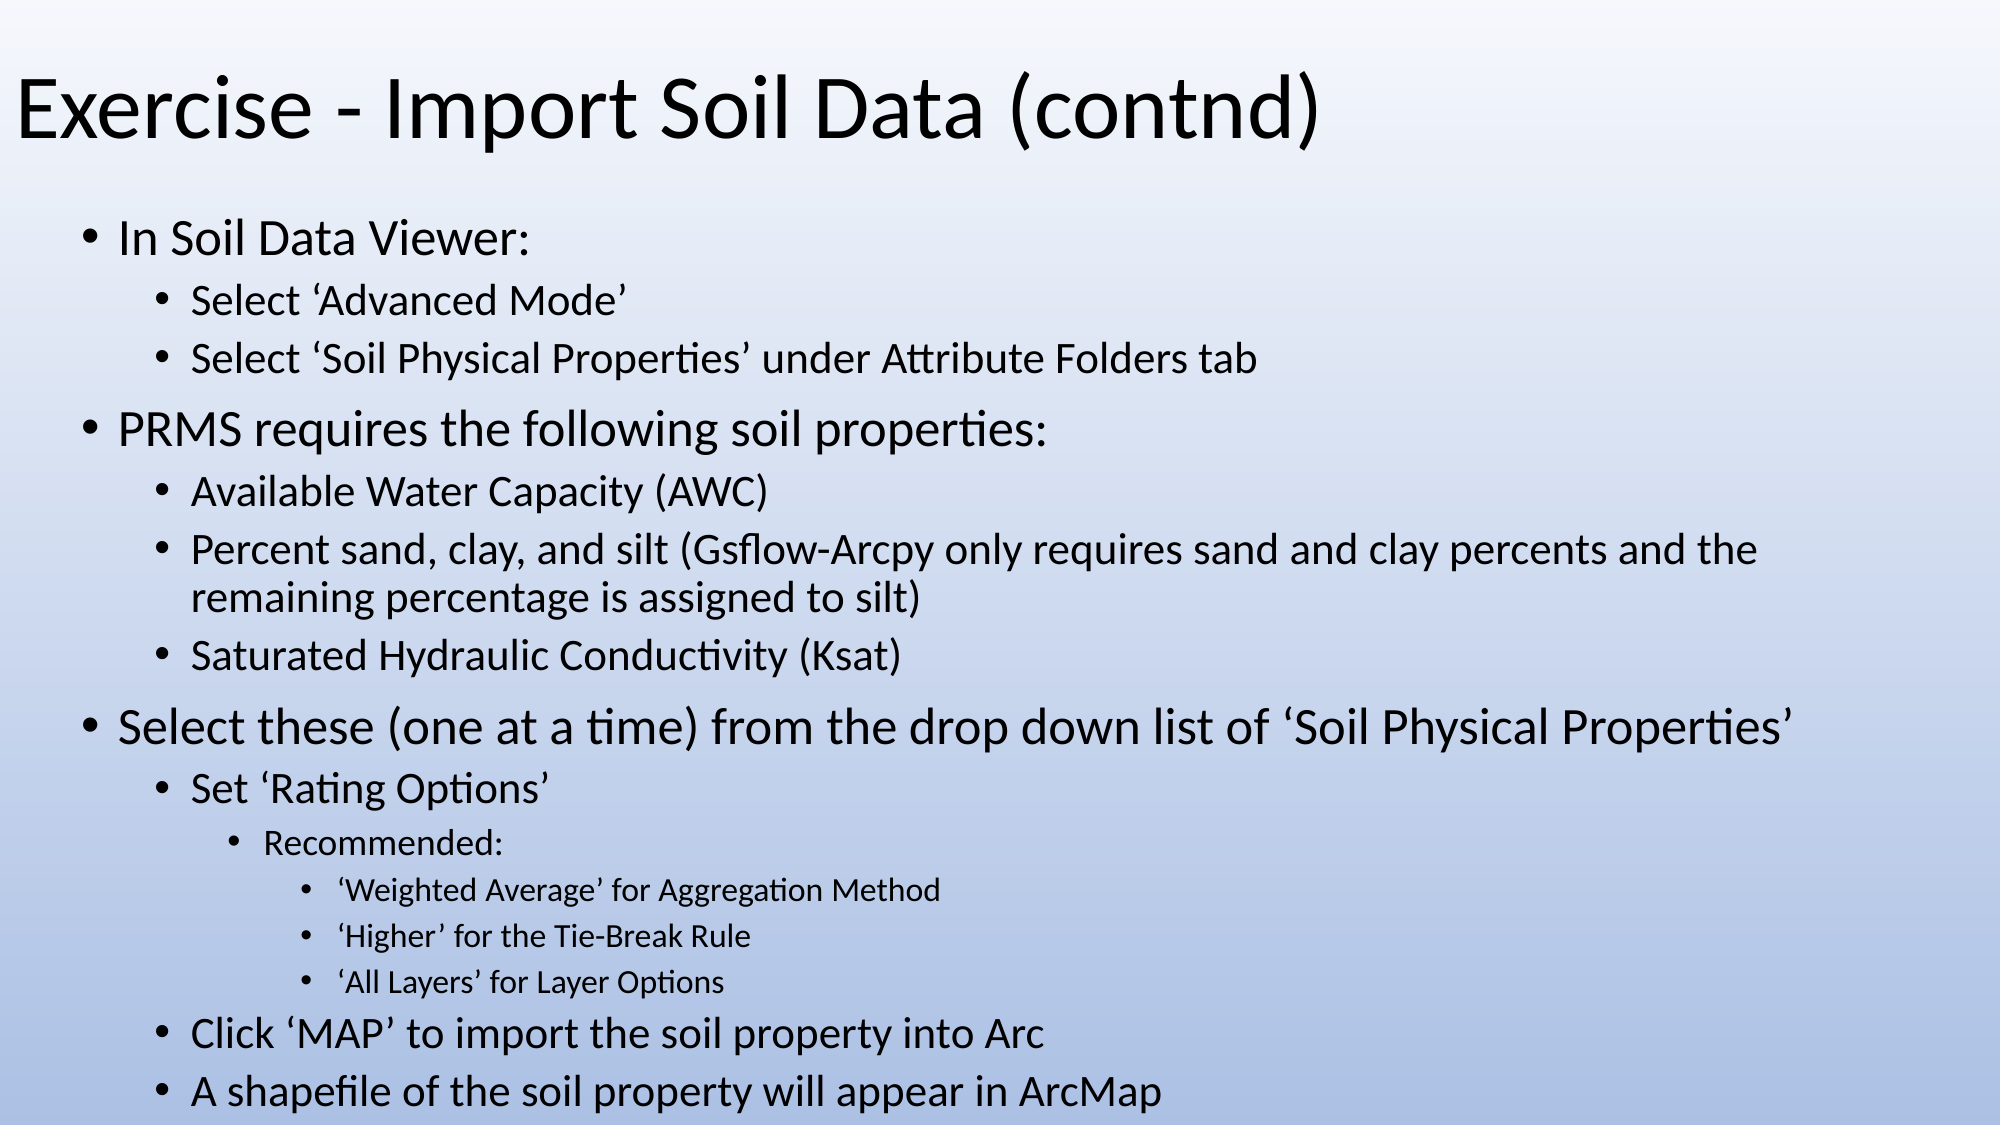

# Exercise - Import Soil Data (contnd)
In Soil Data Viewer:
Select ‘Advanced Mode’
Select ‘Soil Physical Properties’ under Attribute Folders tab
PRMS requires the following soil properties:
Available Water Capacity (AWC)
Percent sand, clay, and silt (Gsflow-Arcpy only requires sand and clay percents and the remaining percentage is assigned to silt)
Saturated Hydraulic Conductivity (Ksat)
Select these (one at a time) from the drop down list of ‘Soil Physical Properties’
Set ‘Rating Options’
Recommended:
‘Weighted Average’ for Aggregation Method
‘Higher’ for the Tie-Break Rule
‘All Layers’ for Layer Options
Click ‘MAP’ to import the soil property into Arc
A shapefile of the soil property will appear in ArcMap